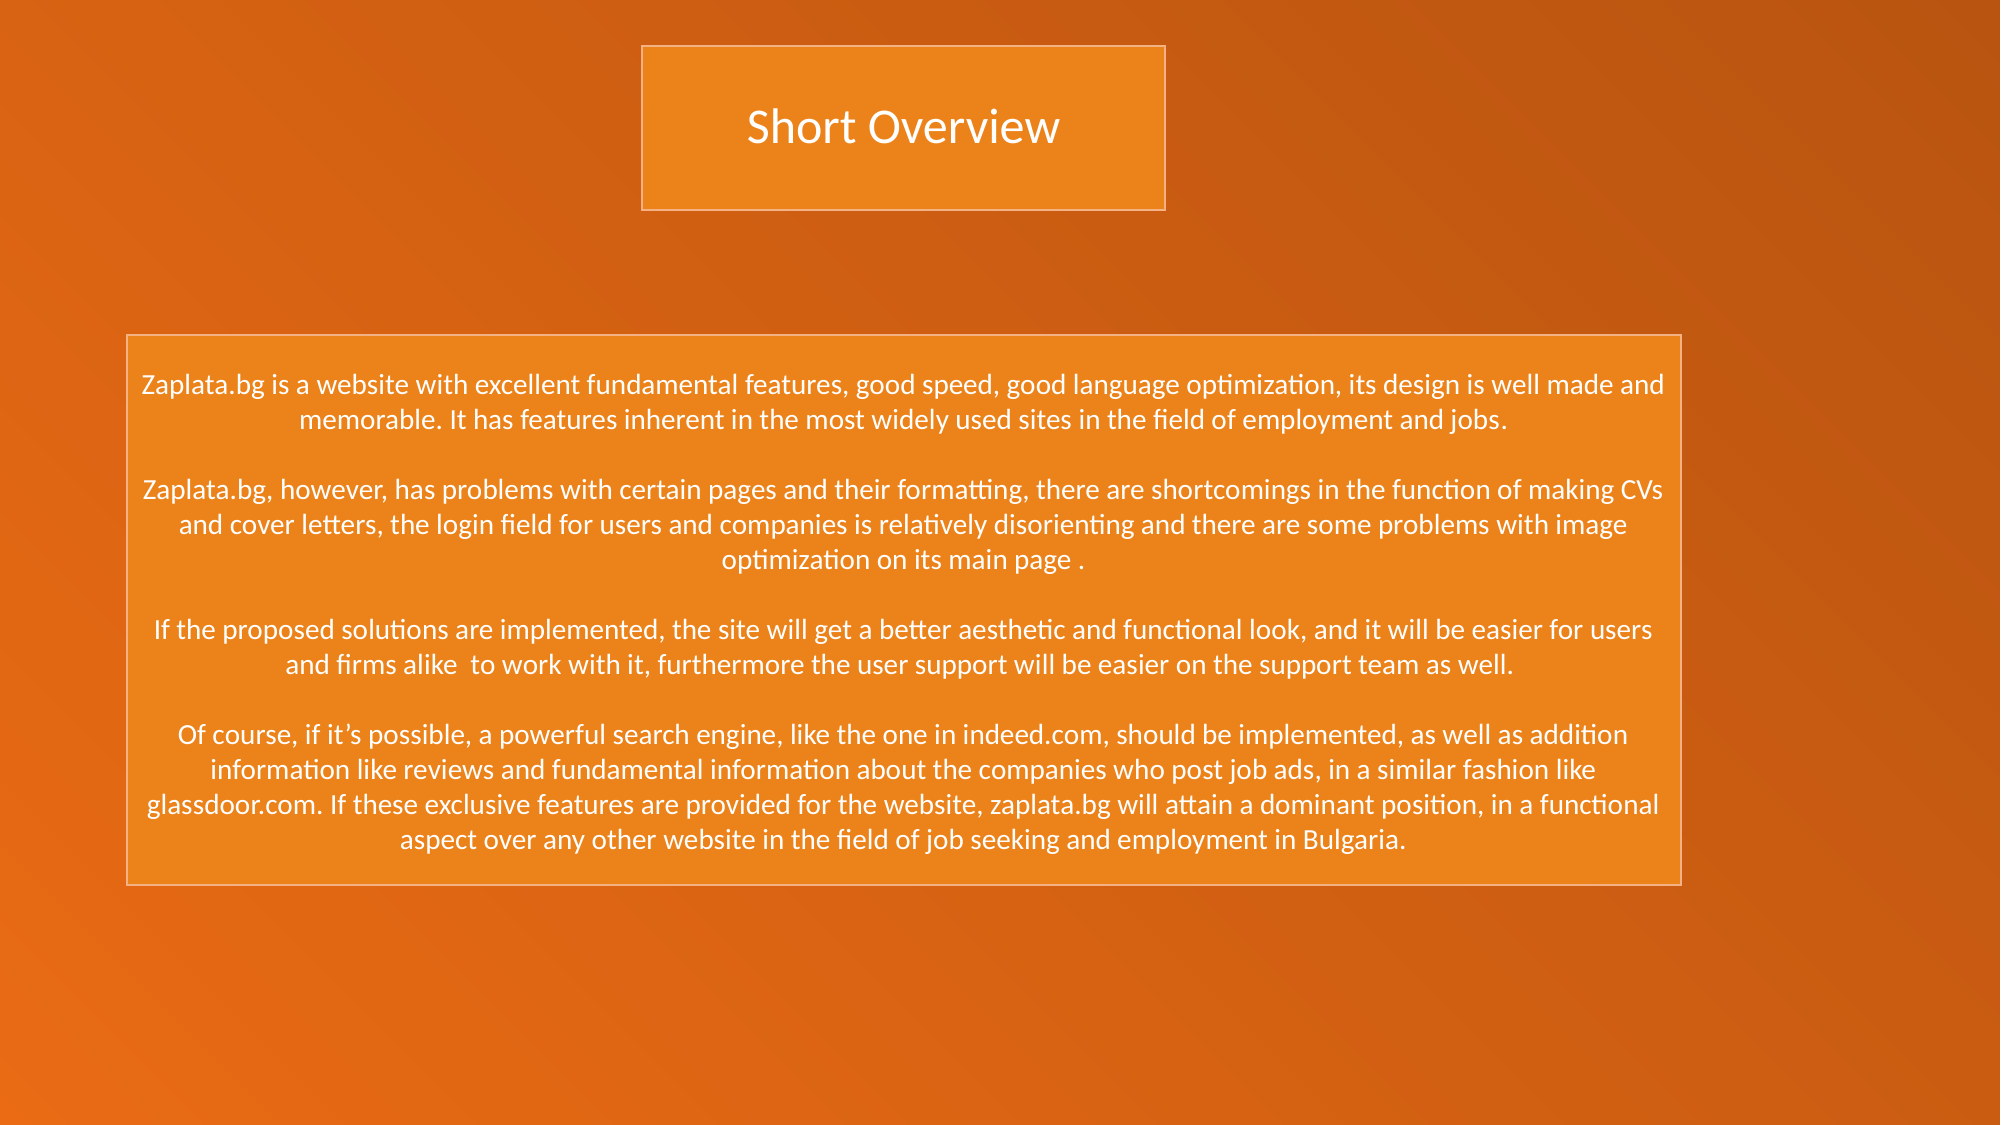

Short Overview
Zaplata.bg is a website with excellent fundamental features, good speed, good language optimization, its design is well made and memorable. It has features inherent in the most widely used sites in the field of employment and jobs.
Zaplata.bg, however, has problems with certain pages and their formatting, there are shortcomings in the function of making CVs and cover letters, the login field for users and companies is relatively disorienting and there are some problems with image optimization on its main page .
If the proposed solutions are implemented, the site will get a better aesthetic and functional look, and it will be easier for users and firms alike  to work with it, furthermore the user support will be easier on the support team as well.
Of course, if it’s possible, a powerful search engine, like the one in indeed.com, should be implemented, as well as addition information like reviews and fundamental information about the companies who post job ads, in a similar fashion like glassdoor.com. If these exclusive features are provided for the website, zaplata.bg will attain a dominant position, in a functional aspect over any other website in the field of job seeking and employment in Bulgaria.